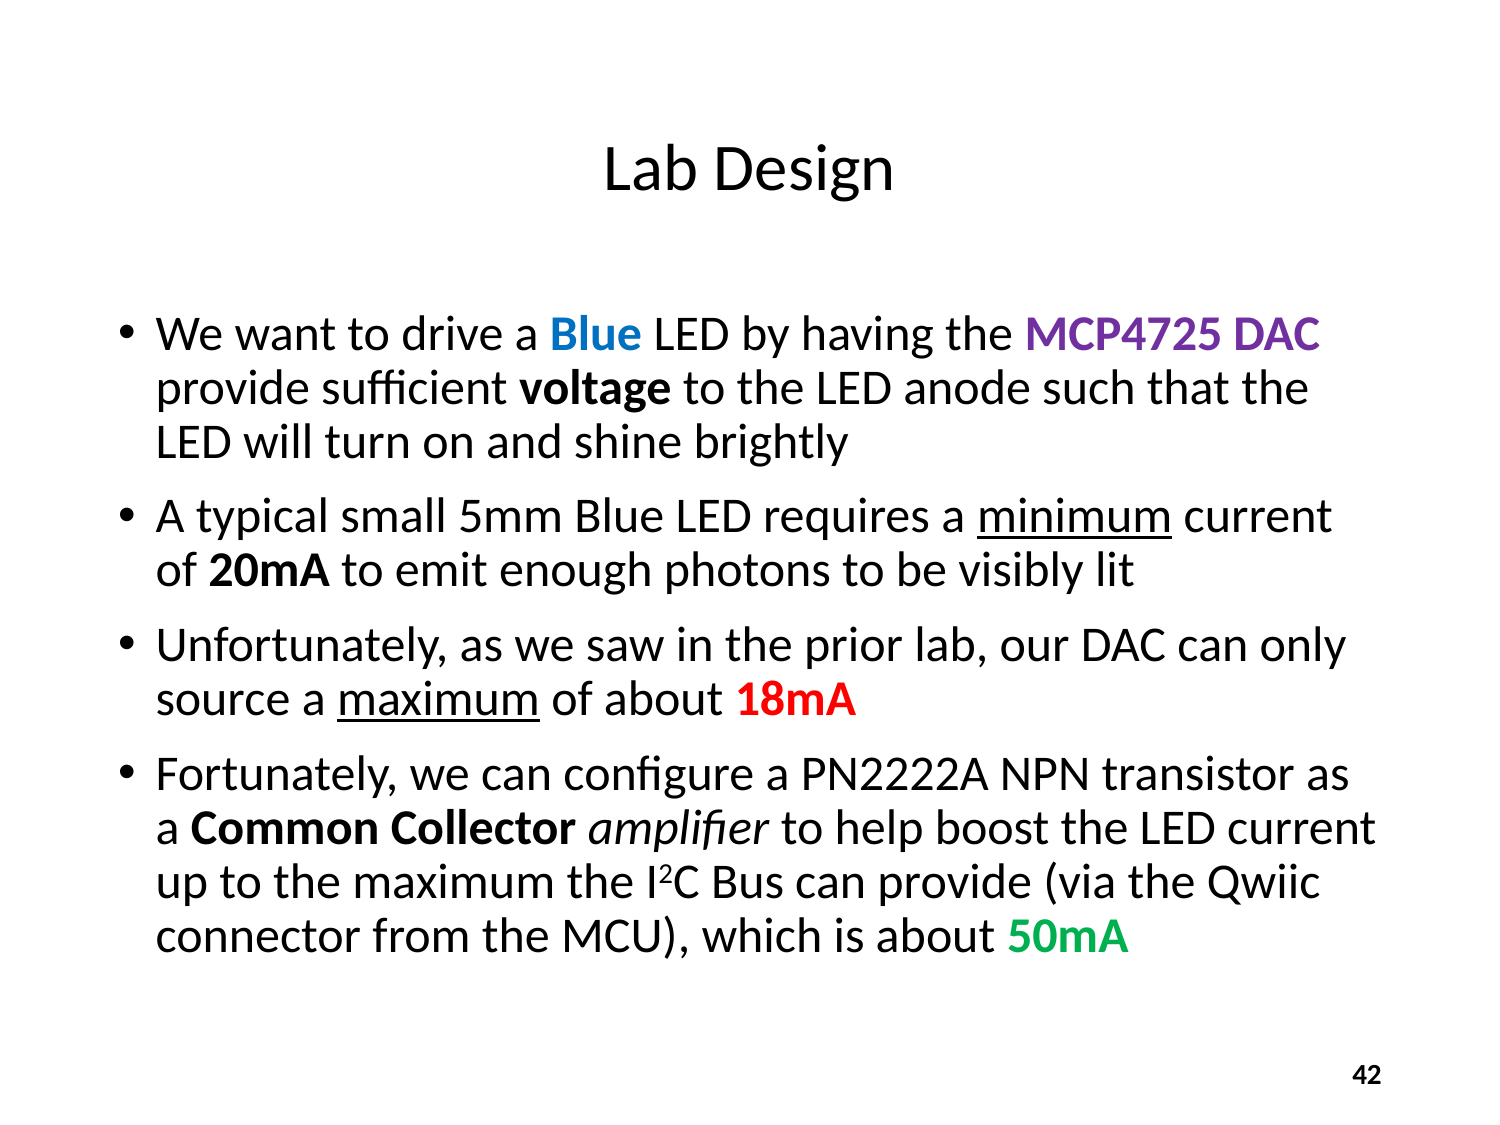

# Lab Design
We want to drive a Blue LED by having the MCP4725 DAC provide sufficient voltage to the LED anode such that the LED will turn on and shine brightly
A typical small 5mm Blue LED requires a minimum current of 20mA to emit enough photons to be visibly lit
Unfortunately, as we saw in the prior lab, our DAC can only source a maximum of about 18mA
Fortunately, we can configure a PN2222A NPN transistor as a Common Collector amplifier to help boost the LED current up to the maximum the I2C Bus can provide (via the Qwiic connector from the MCU), which is about 50mA
42